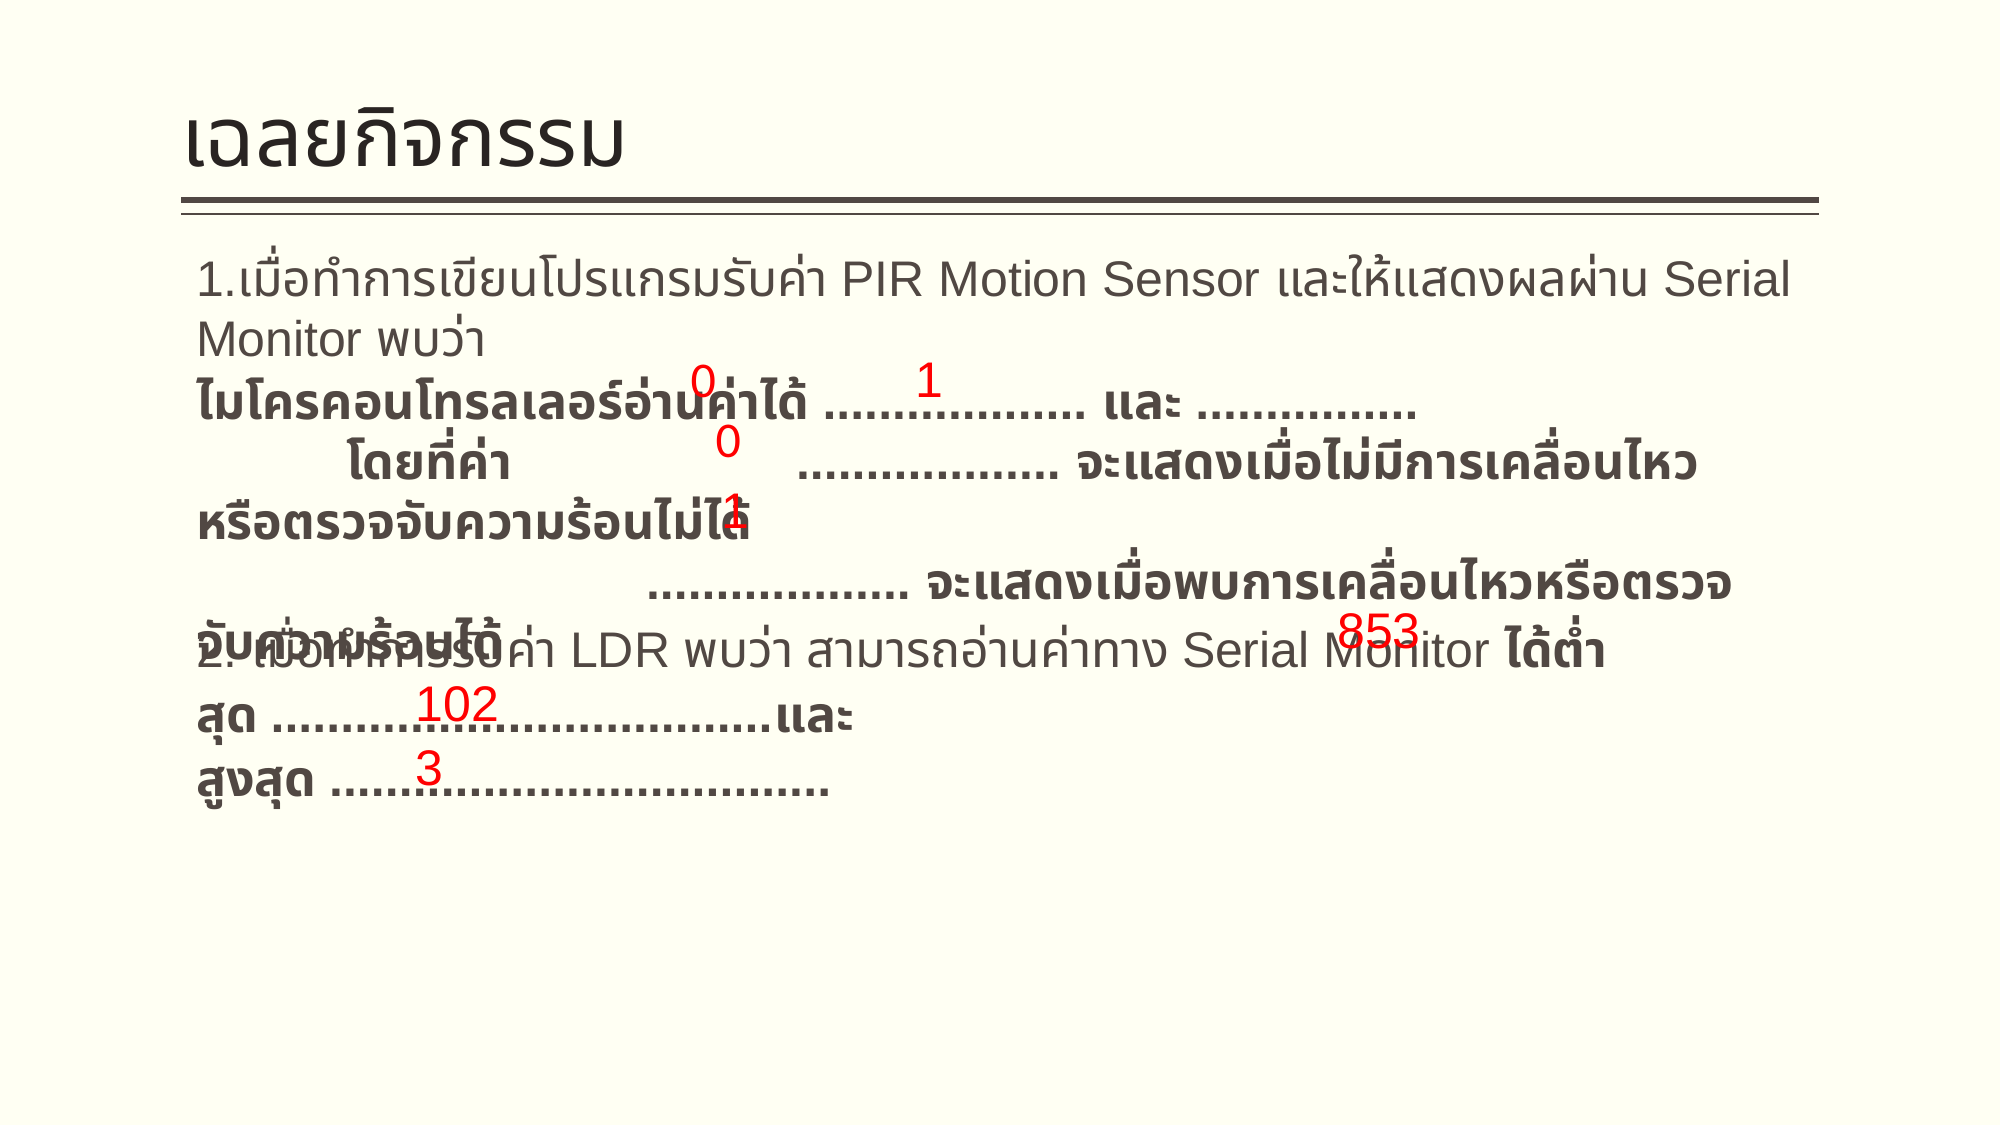

# เฉลยกิจกรรม
1.เมื่อทำการเขียนโปรแกรมรับค่า PIR Motion Sensor และให้แสดงผลผ่าน Serial Monitor พบว่า
0
1
ไมโครคอนโทรลเลอร์อ่านค่าได้ ................... และ ................
	โดยที่ค่า		................... จะแสดงเมื่อไม่มีการเคลื่อนไหวหรือตรวจจับความร้อนไม่ได้
			................... จะแสดงเมื่อพบการเคลื่อนไหวหรือตรวจจับความร้อนได้
0
1
853
2. เมื่อทำการรับค่า LDR พบว่า สามารถอ่านค่าทาง Serial Monitor ได้ต่ำสุด ....................................และ
สูงสุด ....................................
1023